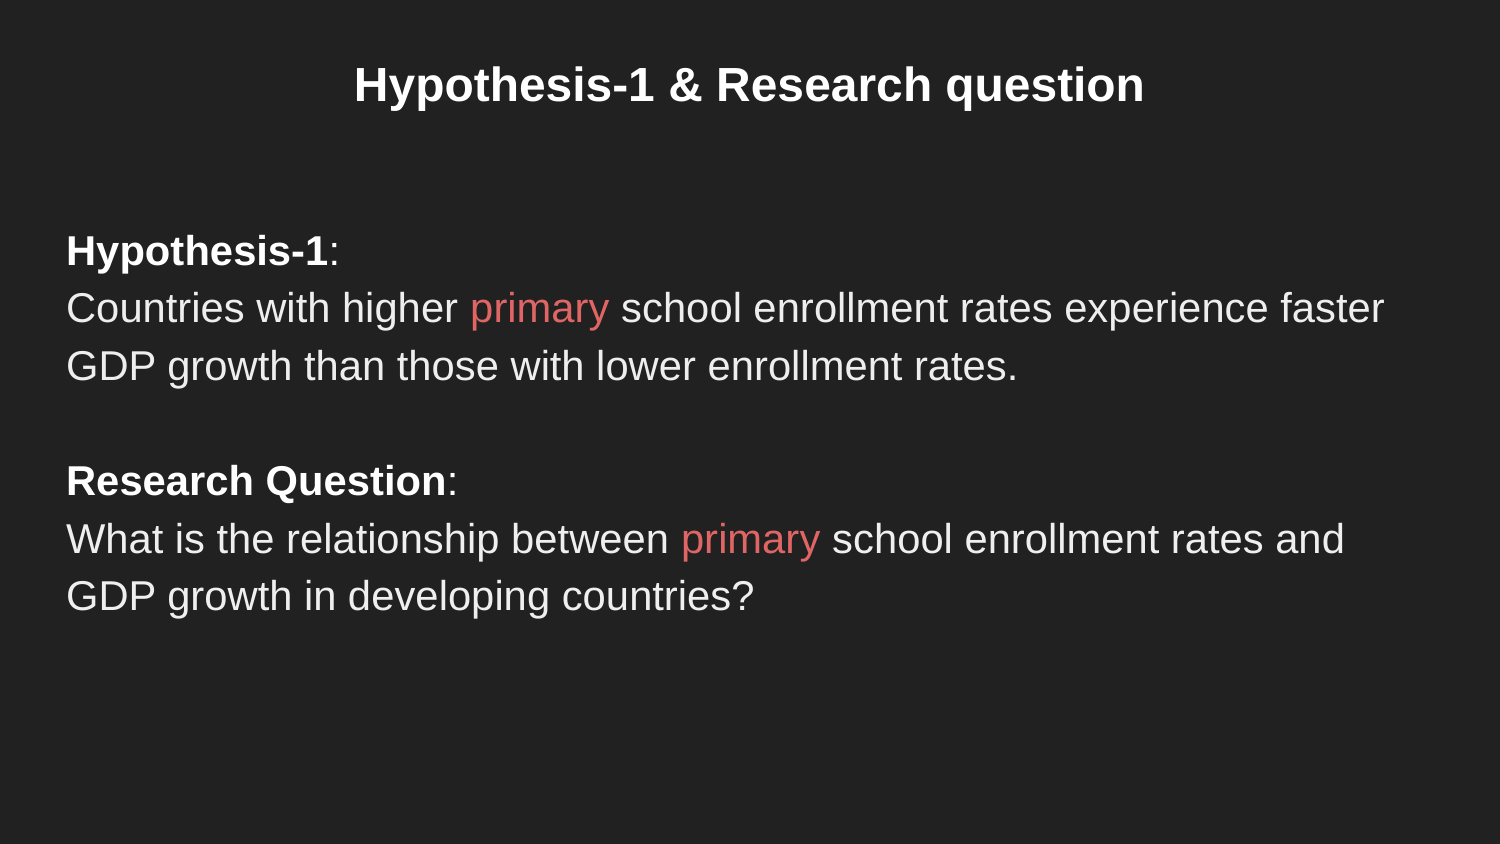

Hypothesis-1 & Research question
Hypothesis-1:
Countries with higher primary school enrollment rates experience faster GDP growth than those with lower enrollment rates.

Research Question:
What is the relationship between primary school enrollment rates and GDP growth in developing countries?